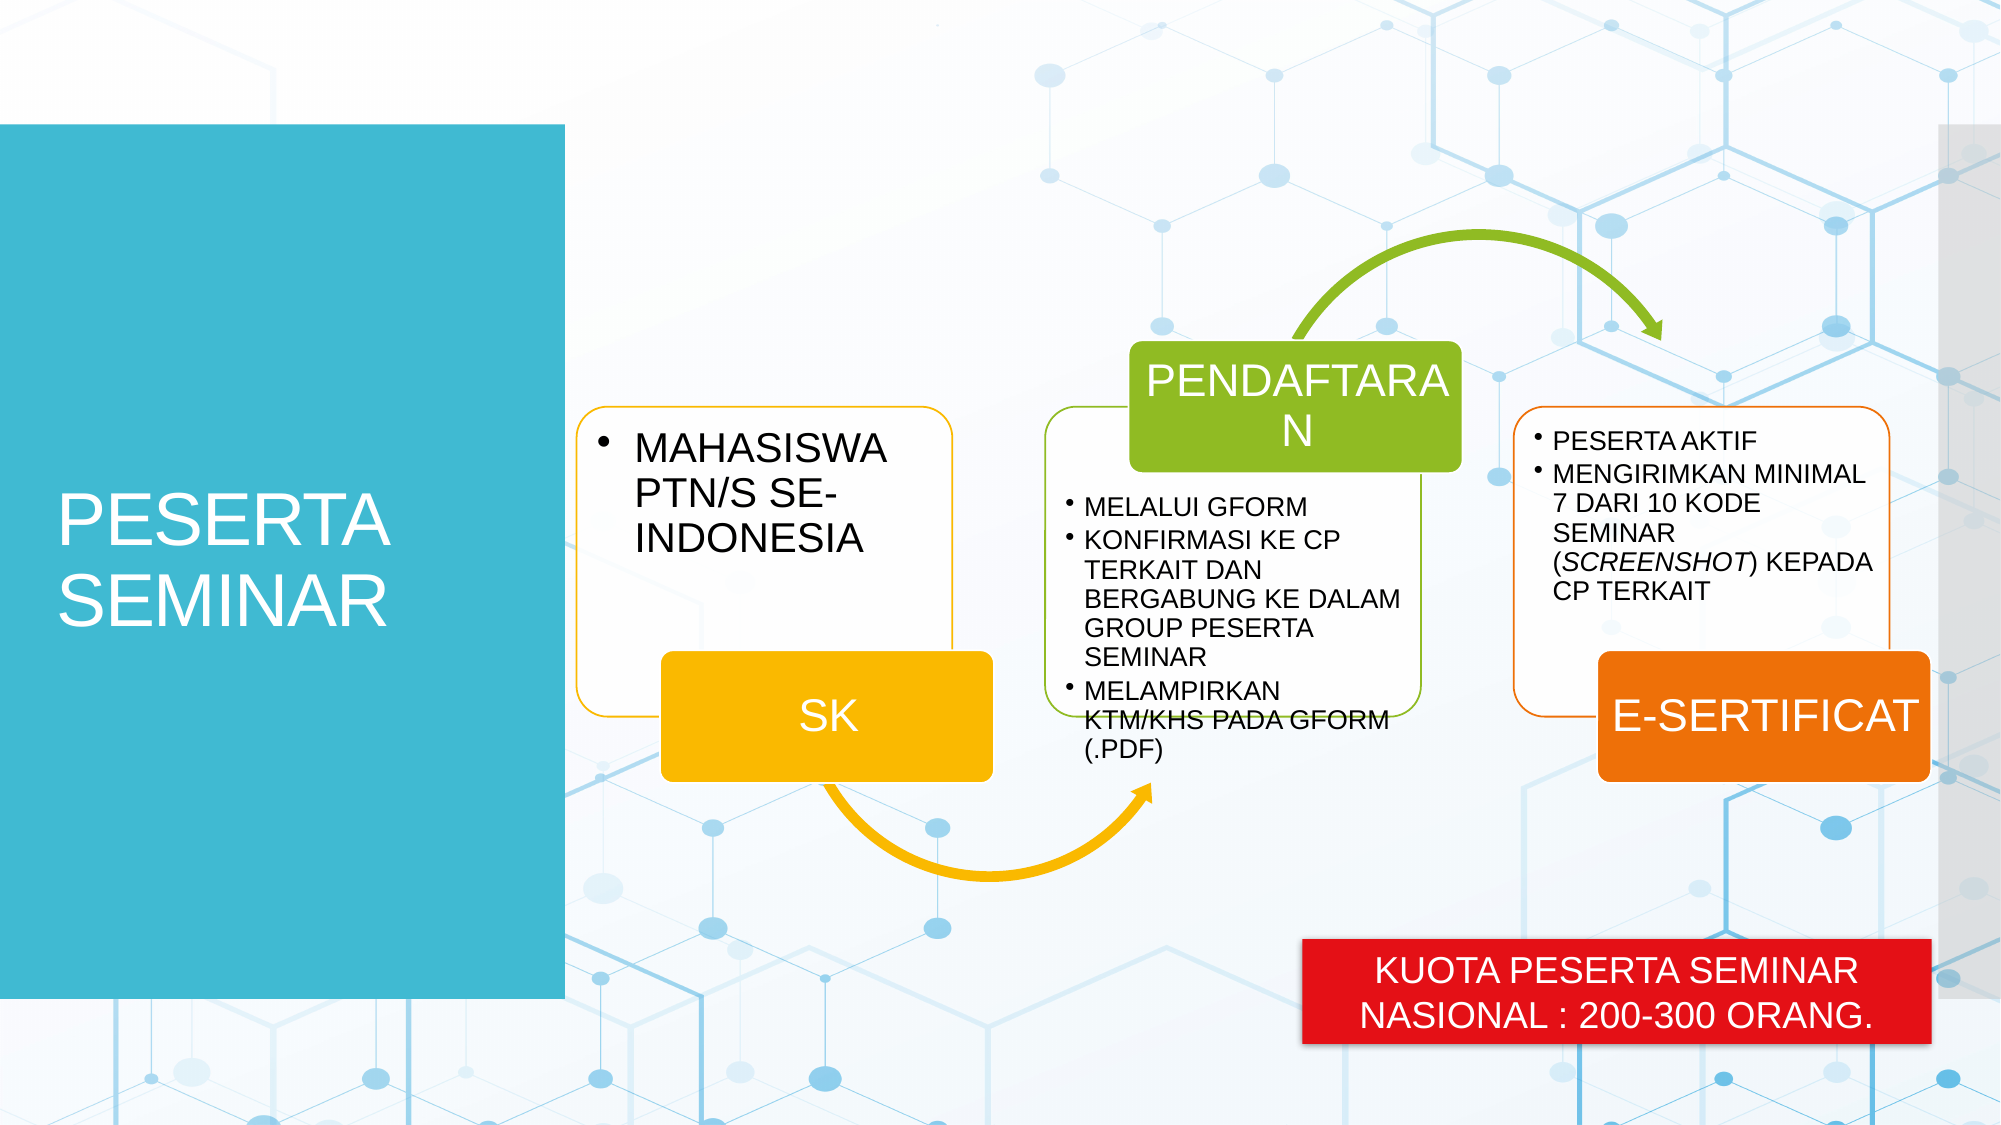

MAHASISWA PTN/S SE-INDONESIA
SK
MELALUI GFORM
KONFIRMASI KE CP TERKAIT DAN BERGABUNG KE DALAM GROUP PESERTA SEMINAR
MELAMPIRKAN KTM/KHS PADA GFORM (.PDF)
PENDAFTARAN
PESERTA AKTIF
MENGIRIMKAN MINIMAL 7 DARI 10 KODE SEMINAR (SCREENSHOT) KEPADA CP TERKAIT
E-SERTIFICAT
# PESERTA SEMINAR
KUOTA PESERTA SEMINAR NASIONAL : 200-300 ORANG.